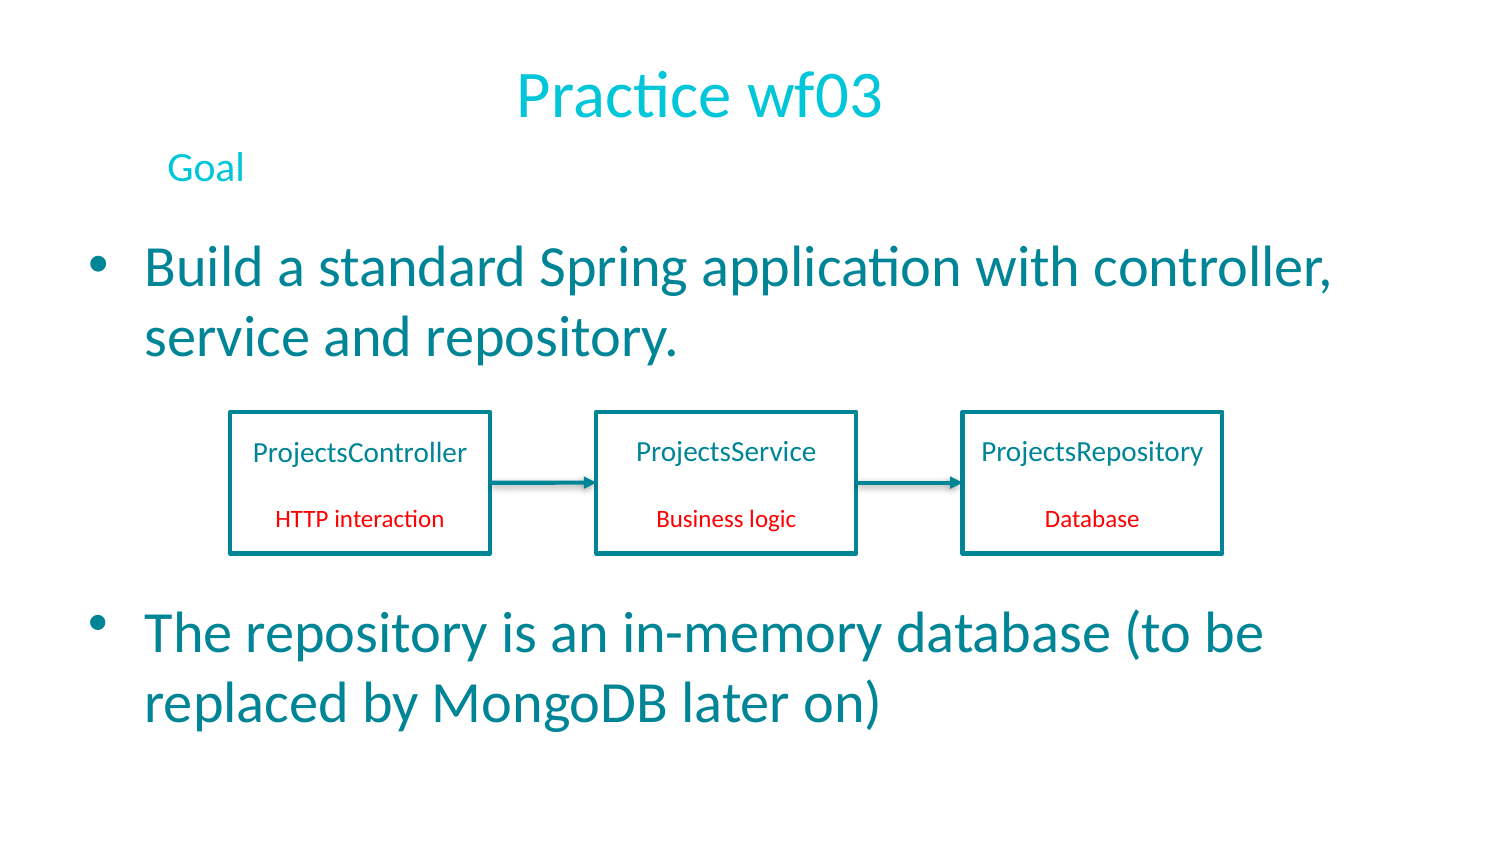

# Practice wf03
Goal
Build a standard Spring application with controller, service and repository.
ProjectsService

Business logic
ProjectsRepository

Database
ProjectsController

HTTP interaction
The repository is an in-memory database (to be replaced by MongoDB later on)